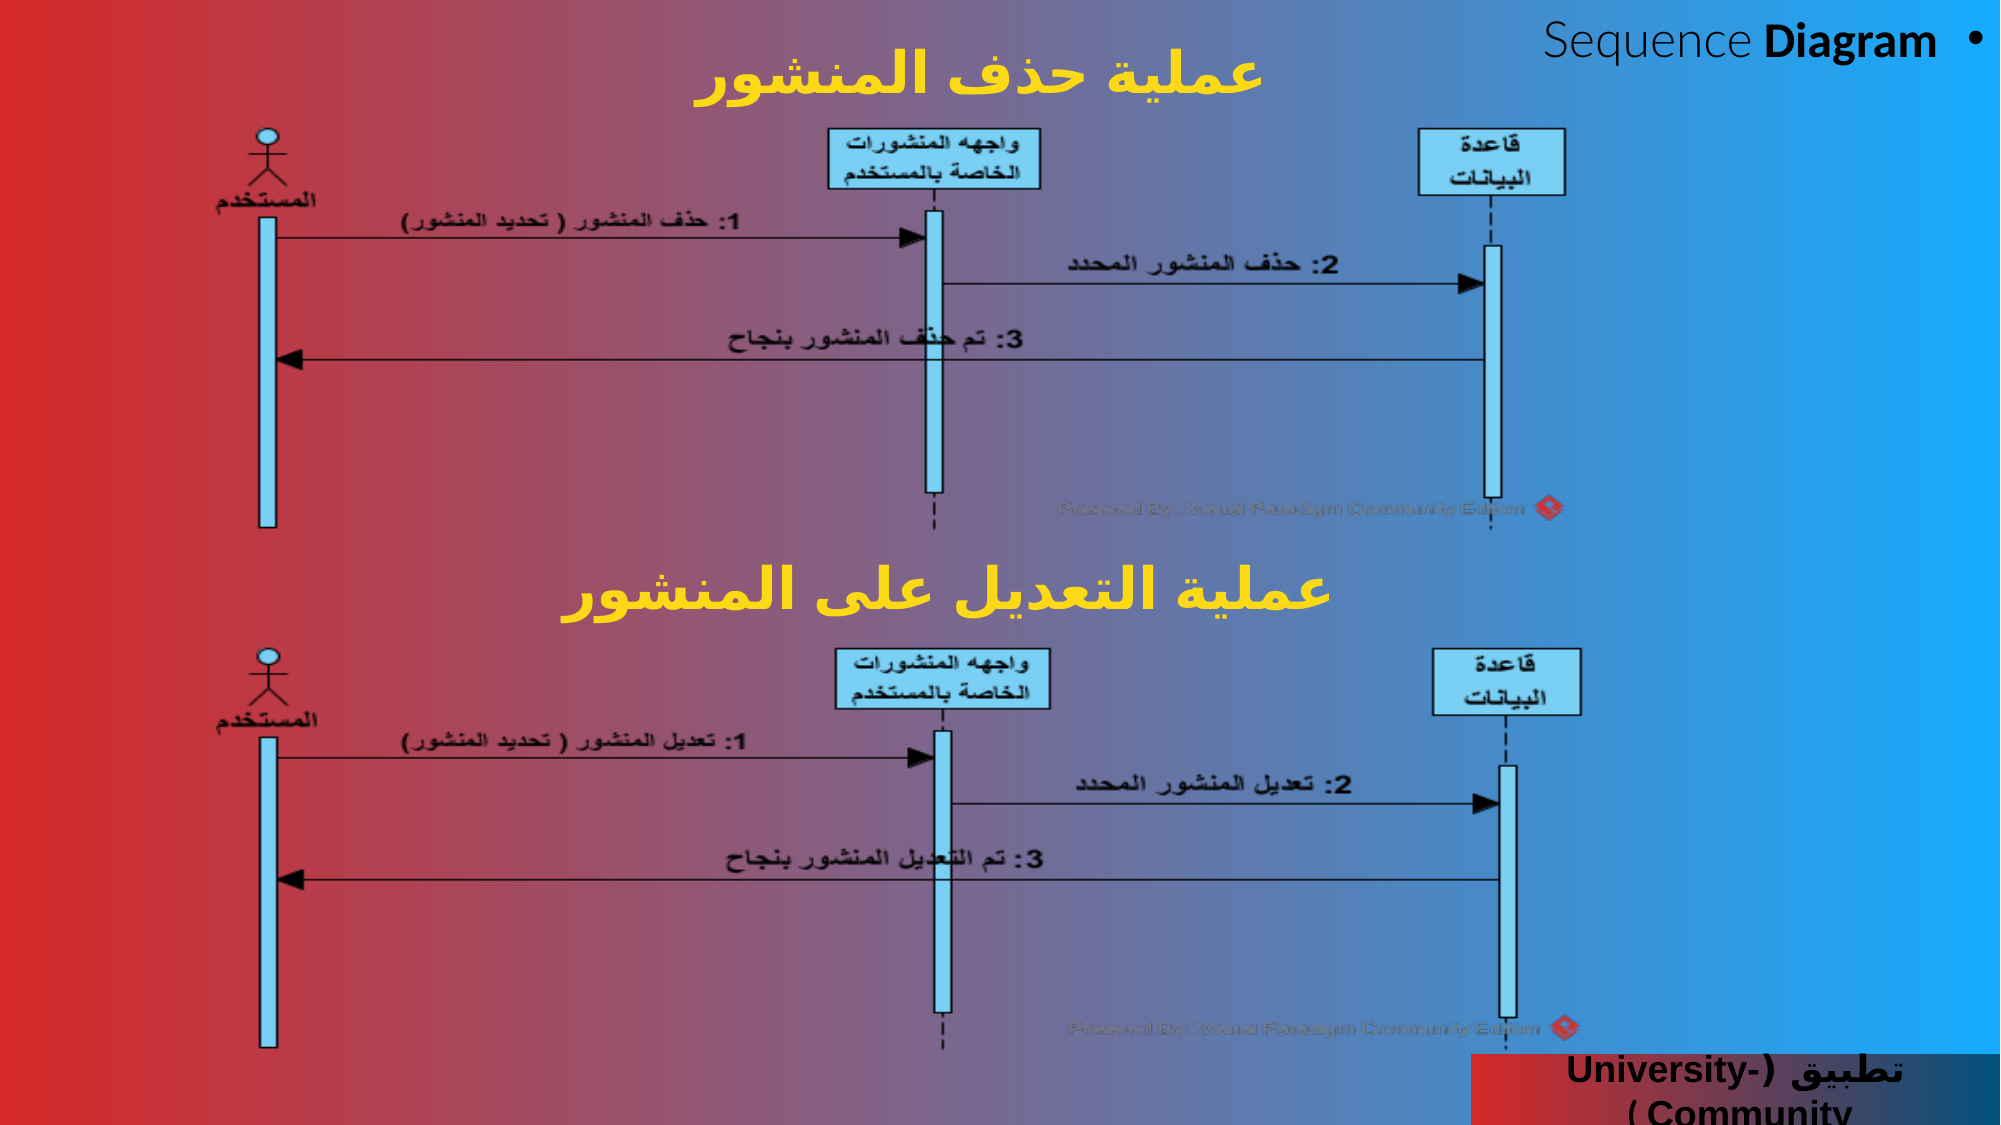

Sequence Diagram
عملية حذف المنشور

عملية التعديل على المنشور

تطبيق (University-Community )